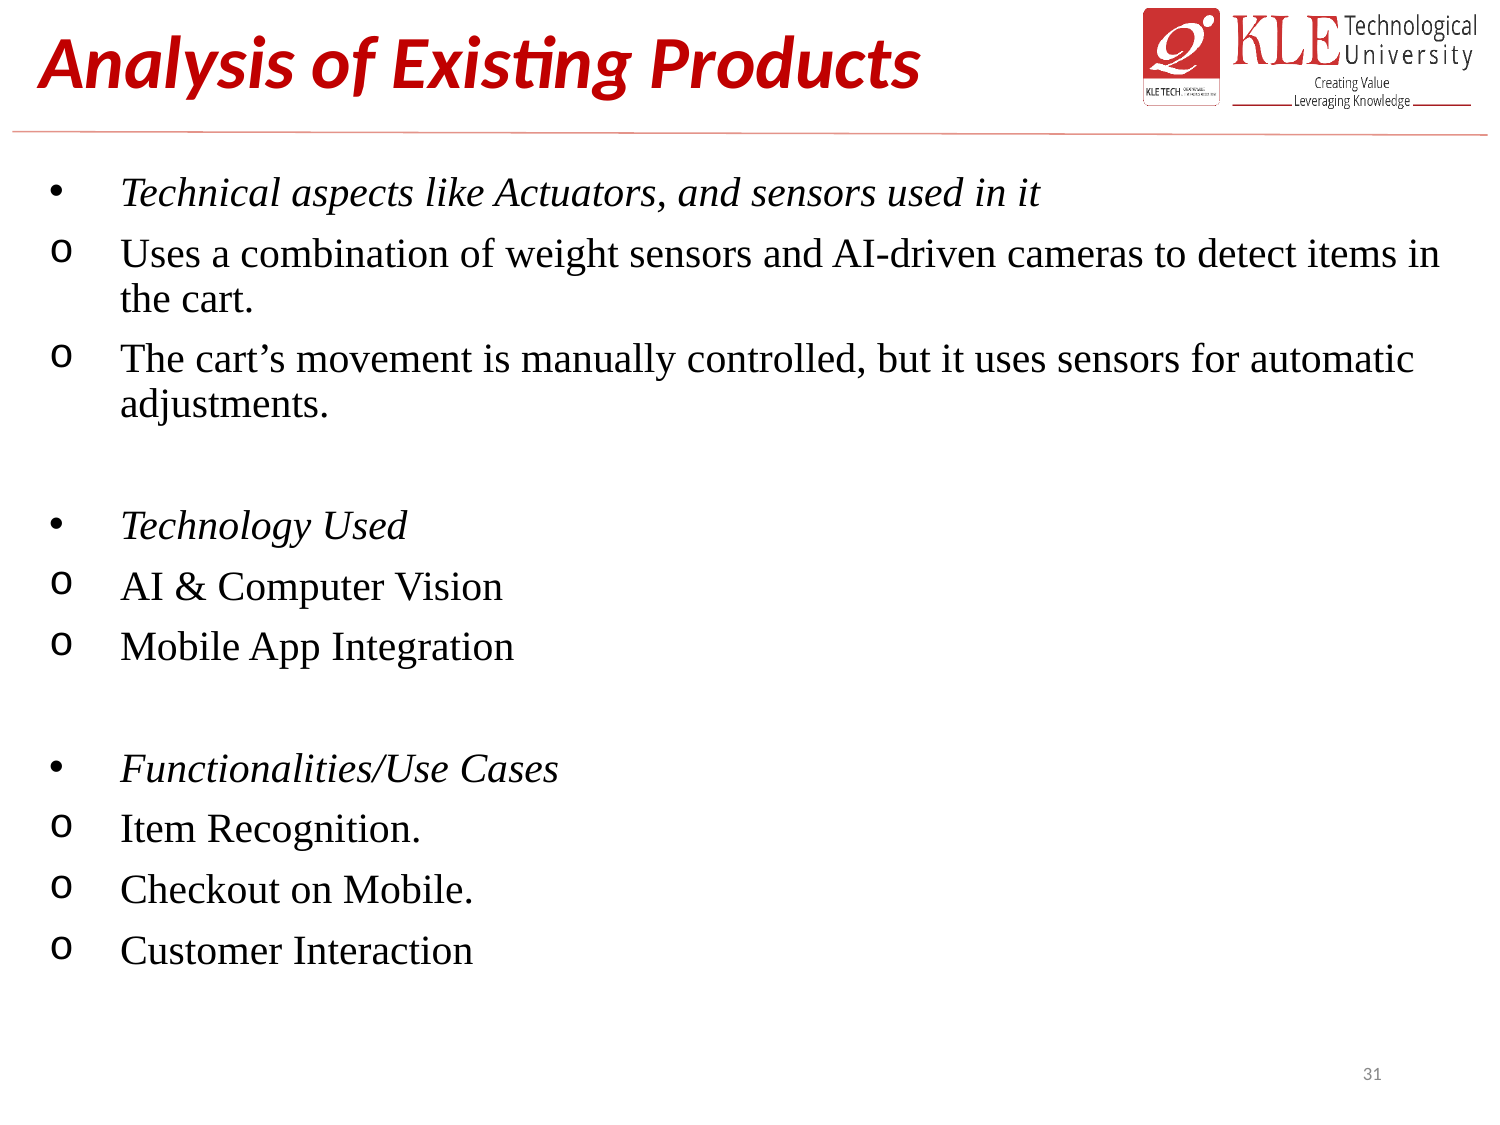

# Analysis of Existing Products
Technical aspects like Actuators, and sensors used in it
Uses a combination of weight sensors and AI-driven cameras to detect items in the cart.
The cart’s movement is manually controlled, but it uses sensors for automatic adjustments.

Technology Used
AI & Computer Vision
Mobile App Integration

Functionalities/Use Cases
Item Recognition.
Checkout on Mobile.
Customer Interaction

31